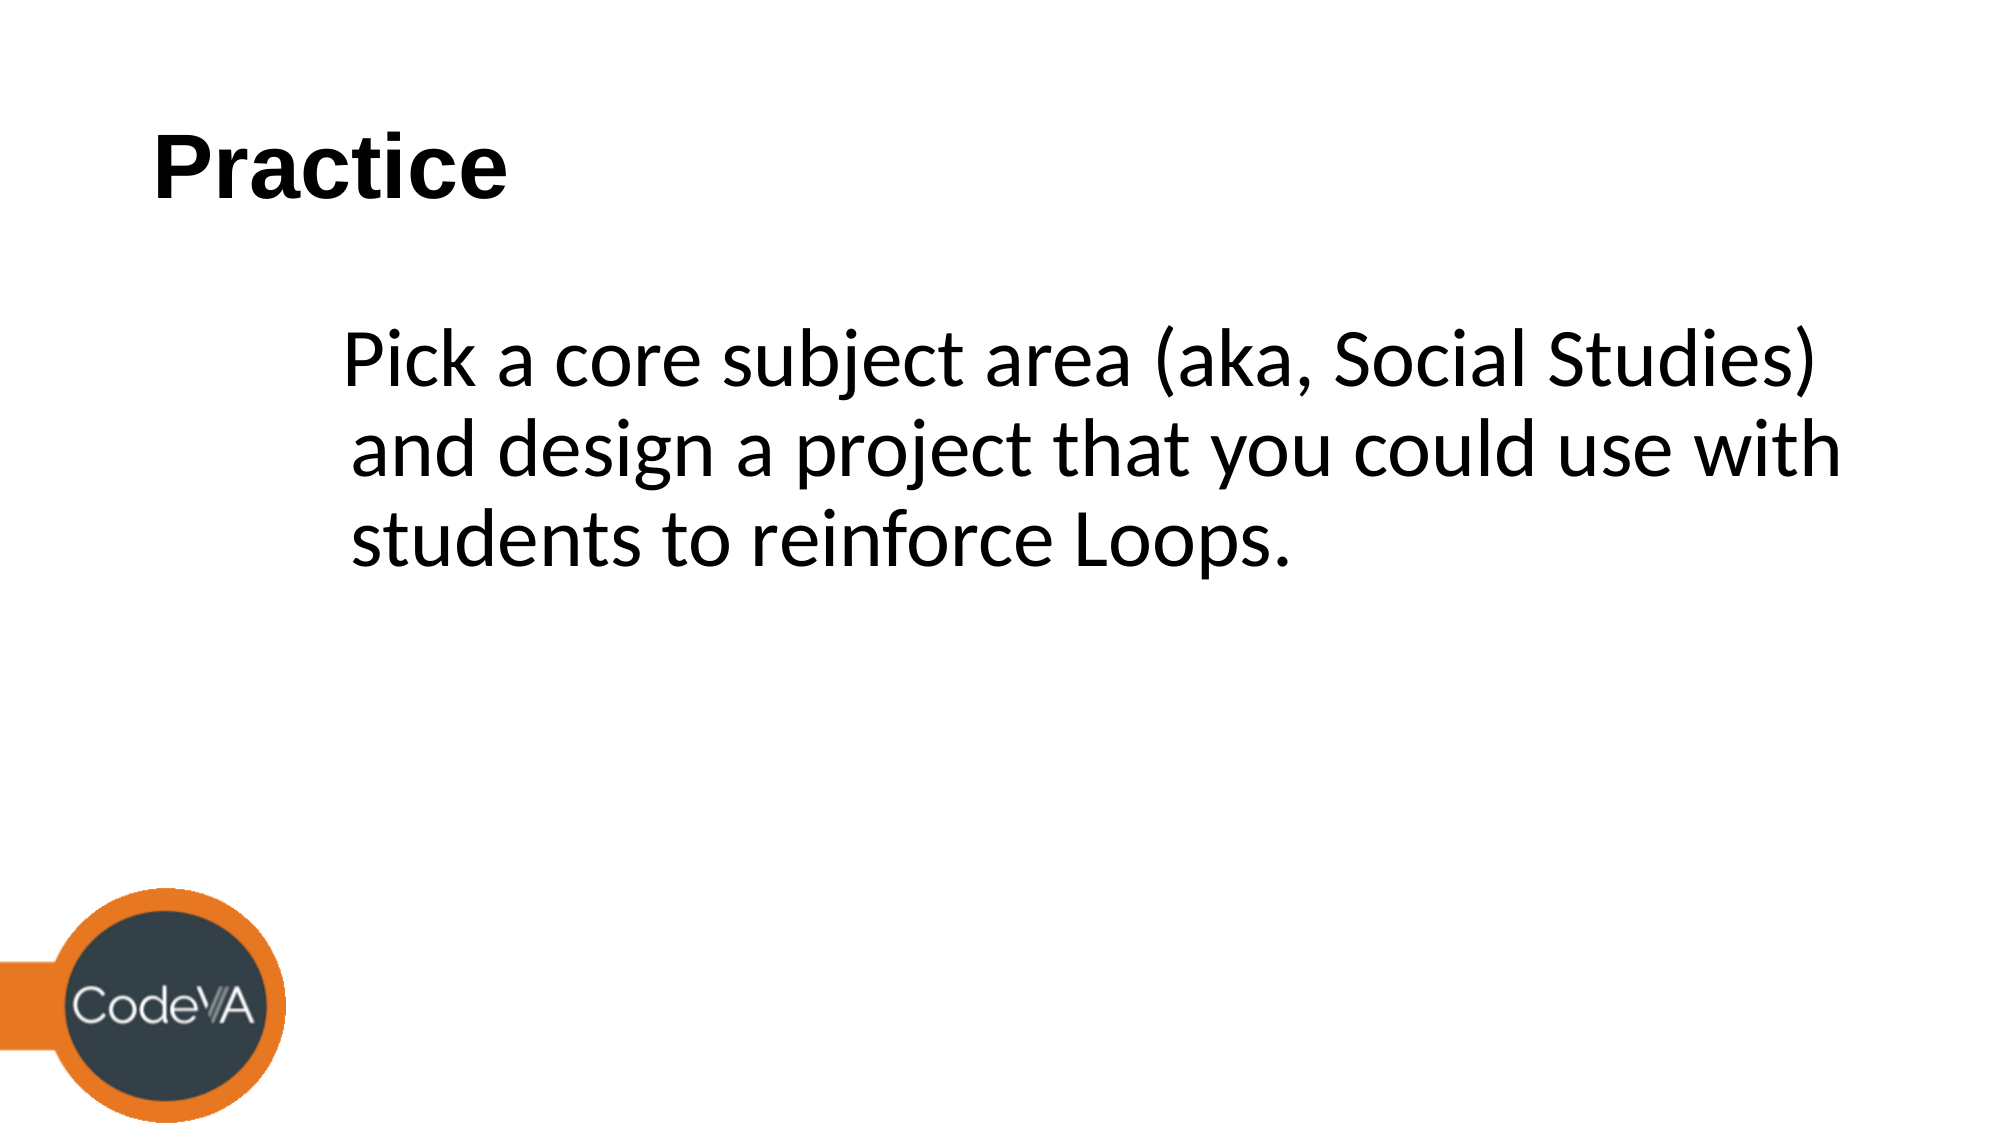

# Practice
Pick a core subject area (aka, Social Studies) and design a project that you could use with students to reinforce Loops.